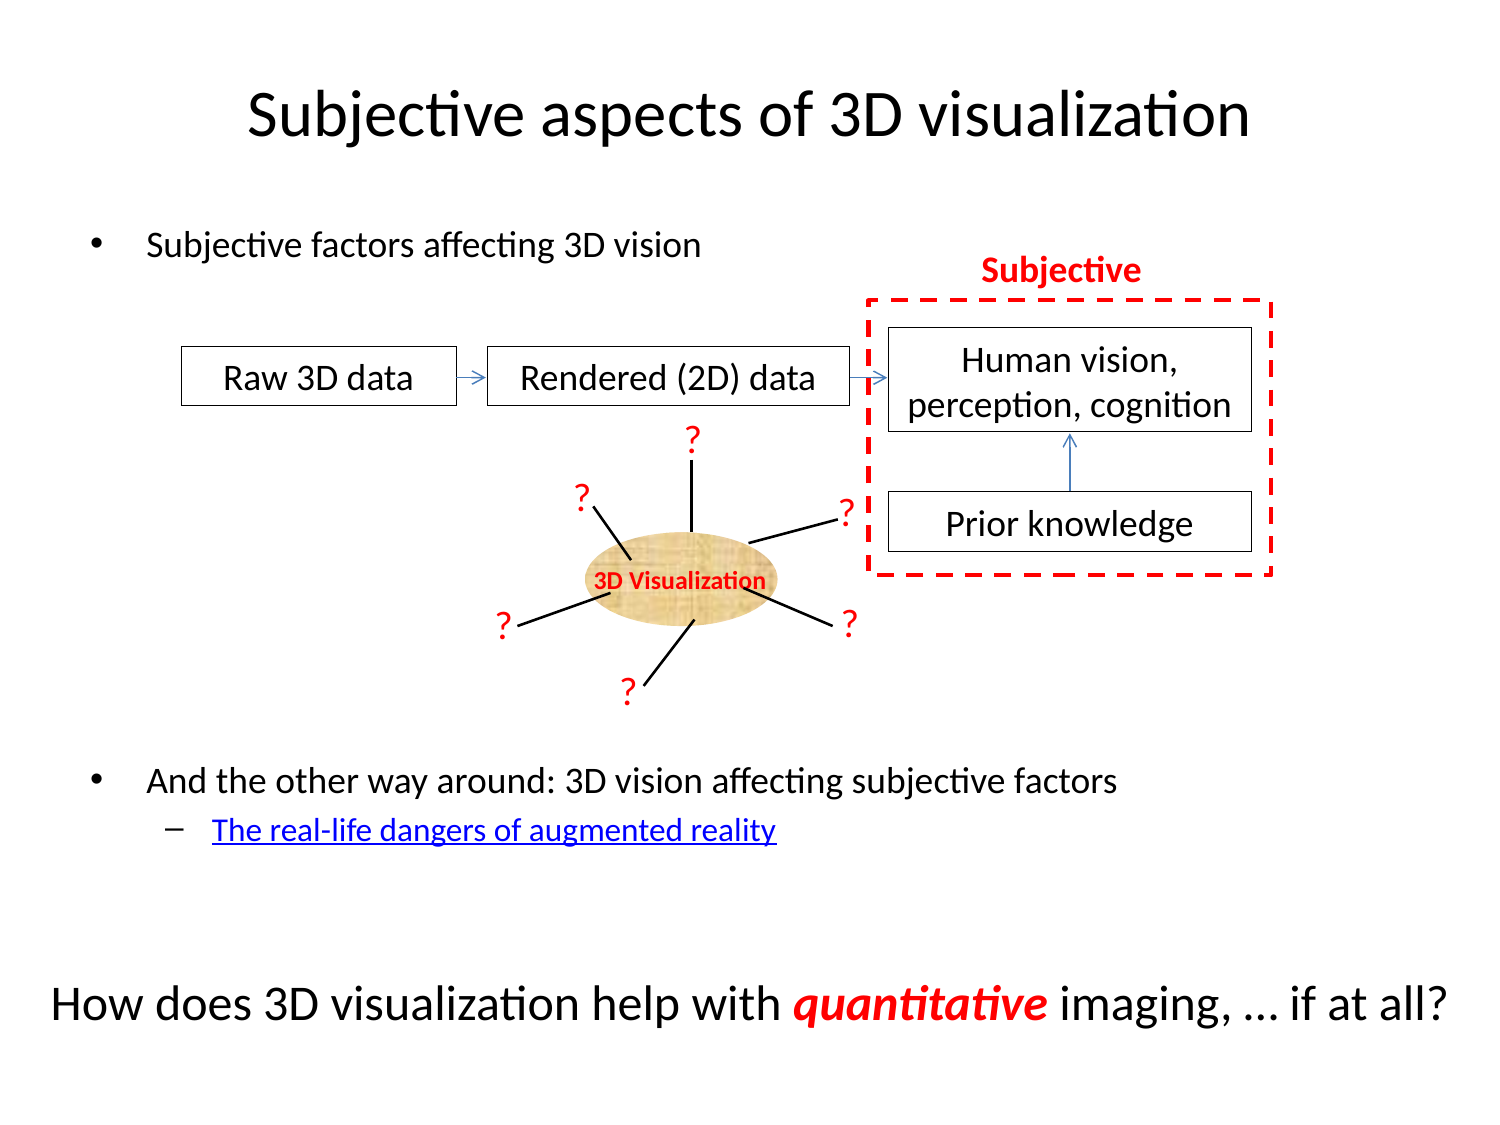

# Subjective aspects of 3D visualization
Subjective factors affecting 3D vision
Subjective

Human vision, perception, cognition
Raw 3D data
Rendered (2D) data
?
?
?

3D Visualization
?
?
?
Prior knowledge
And the other way around: 3D vision affecting subjective factors
The real-life dangers of augmented reality
How does 3D visualization help with quantitative imaging, … if at all?